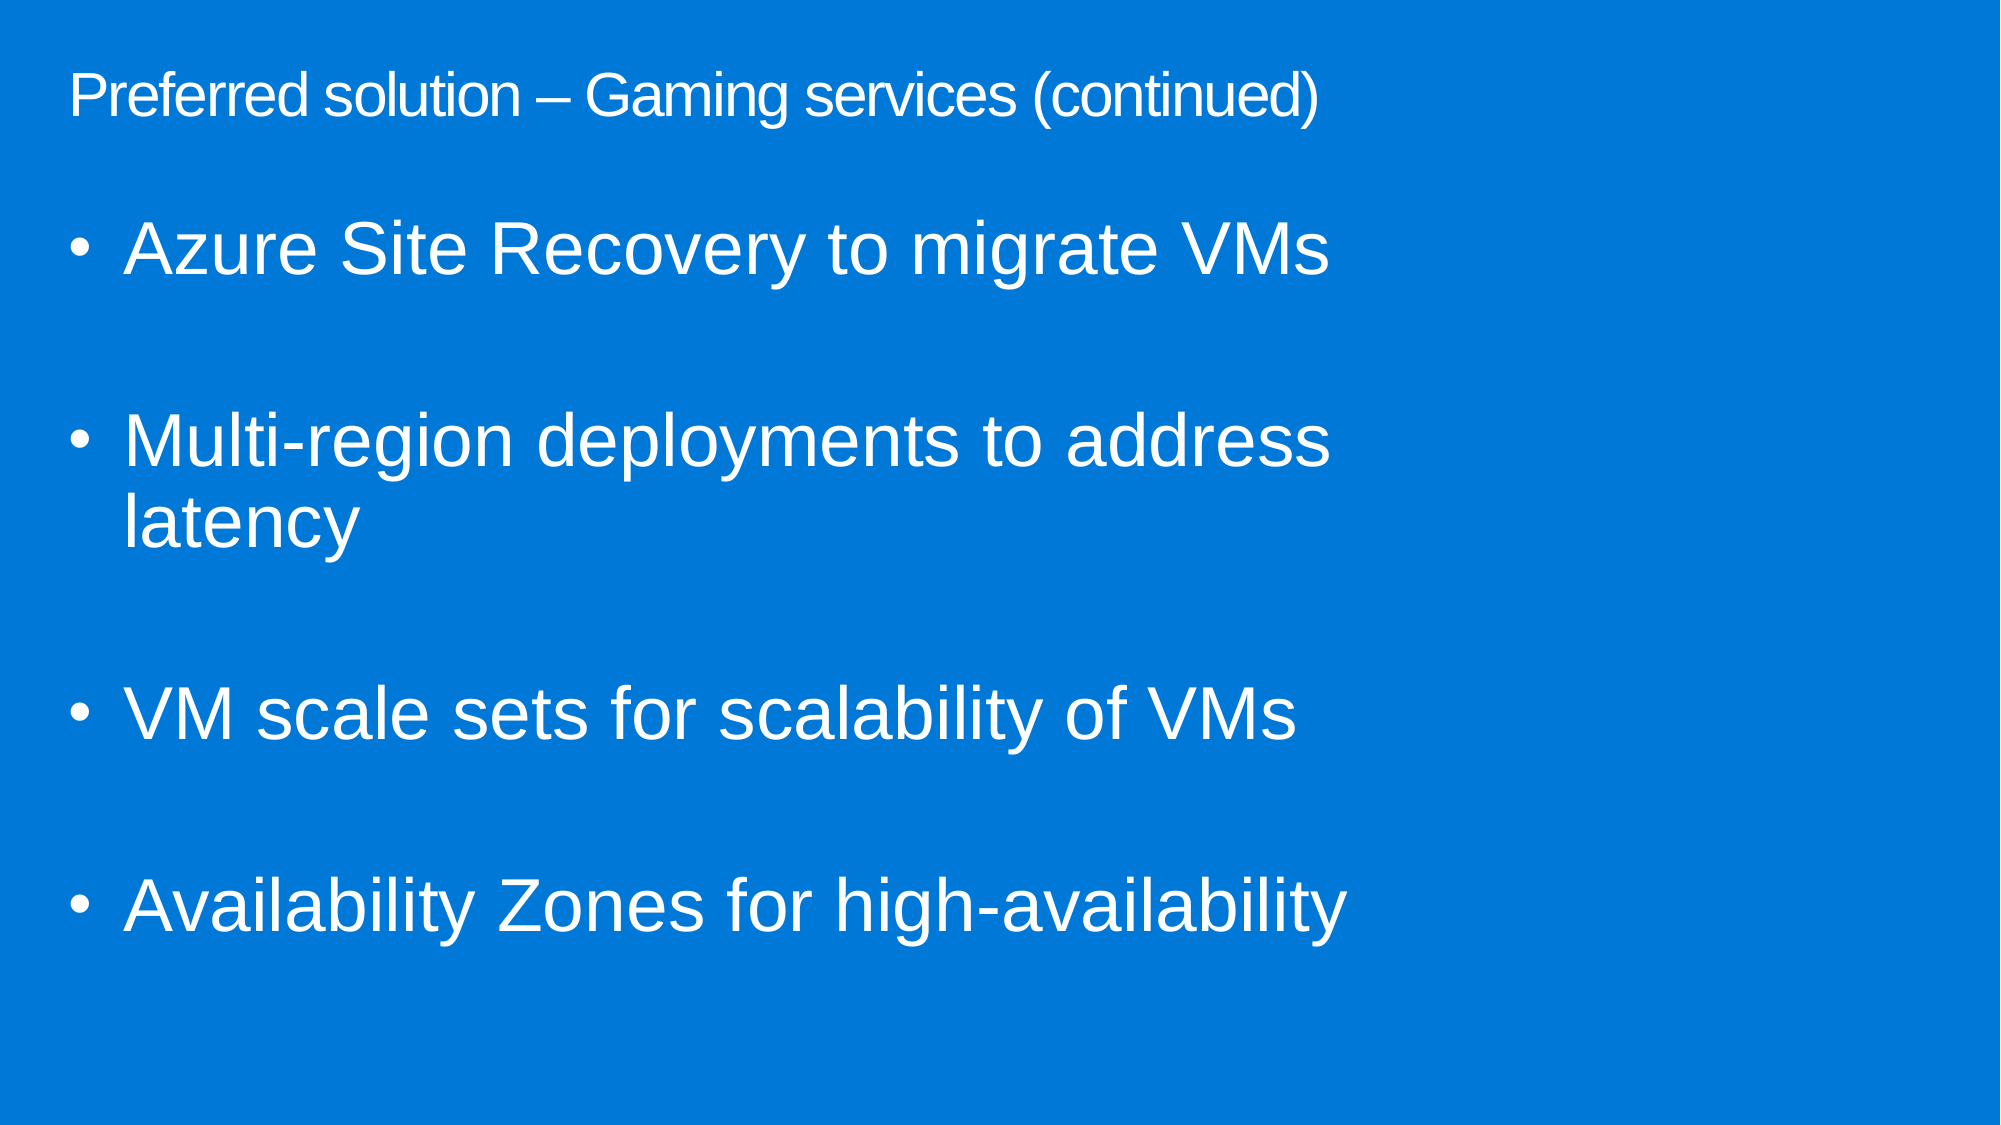

# Preferred solution – Gaming services (continued)
Azure Site Recovery to migrate VMs

Multi-region deployments to address latency

VM scale sets for scalability of VMs

Availability Zones for high-availability